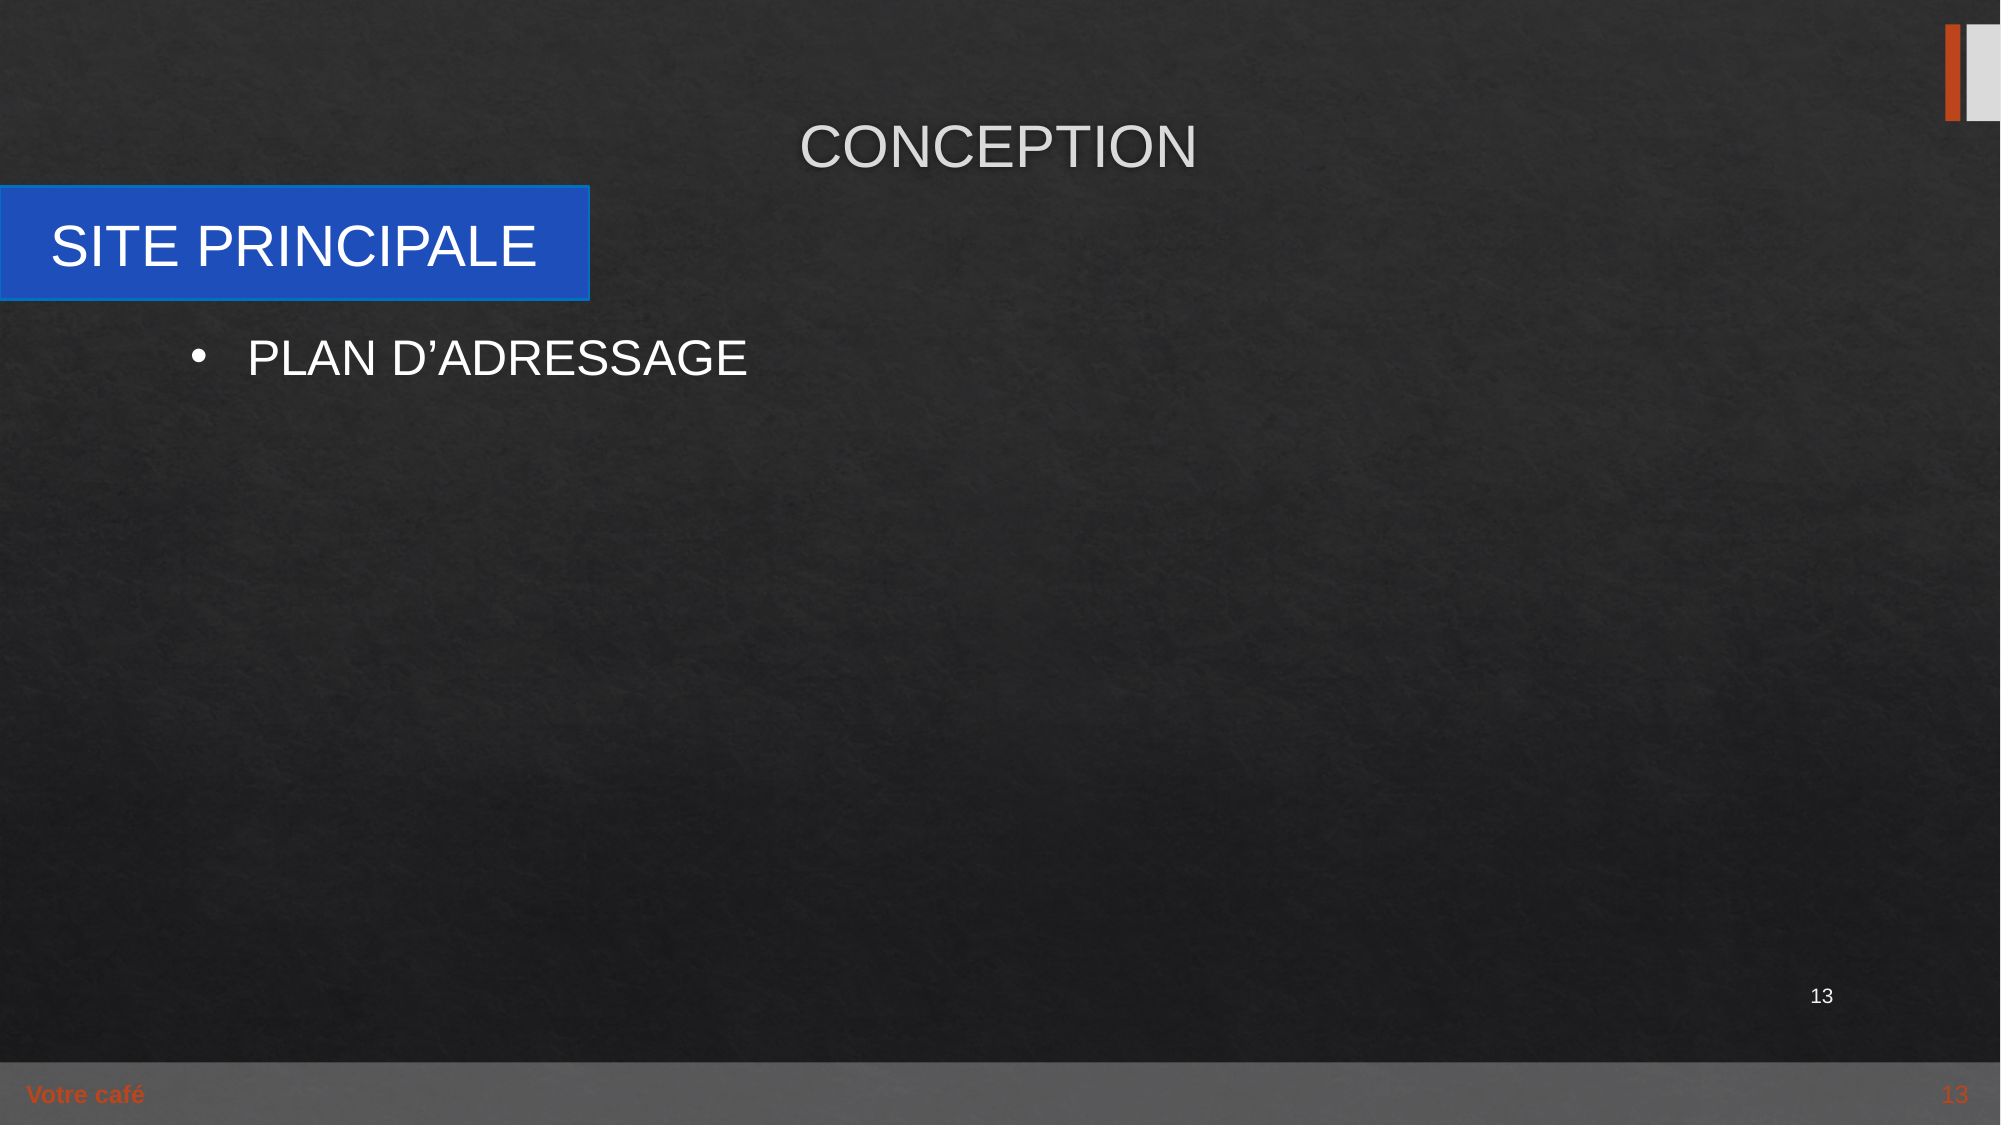

# CONCEPTION
SITE PRINCIPALE
PLAN D’ADRESSAGE

13